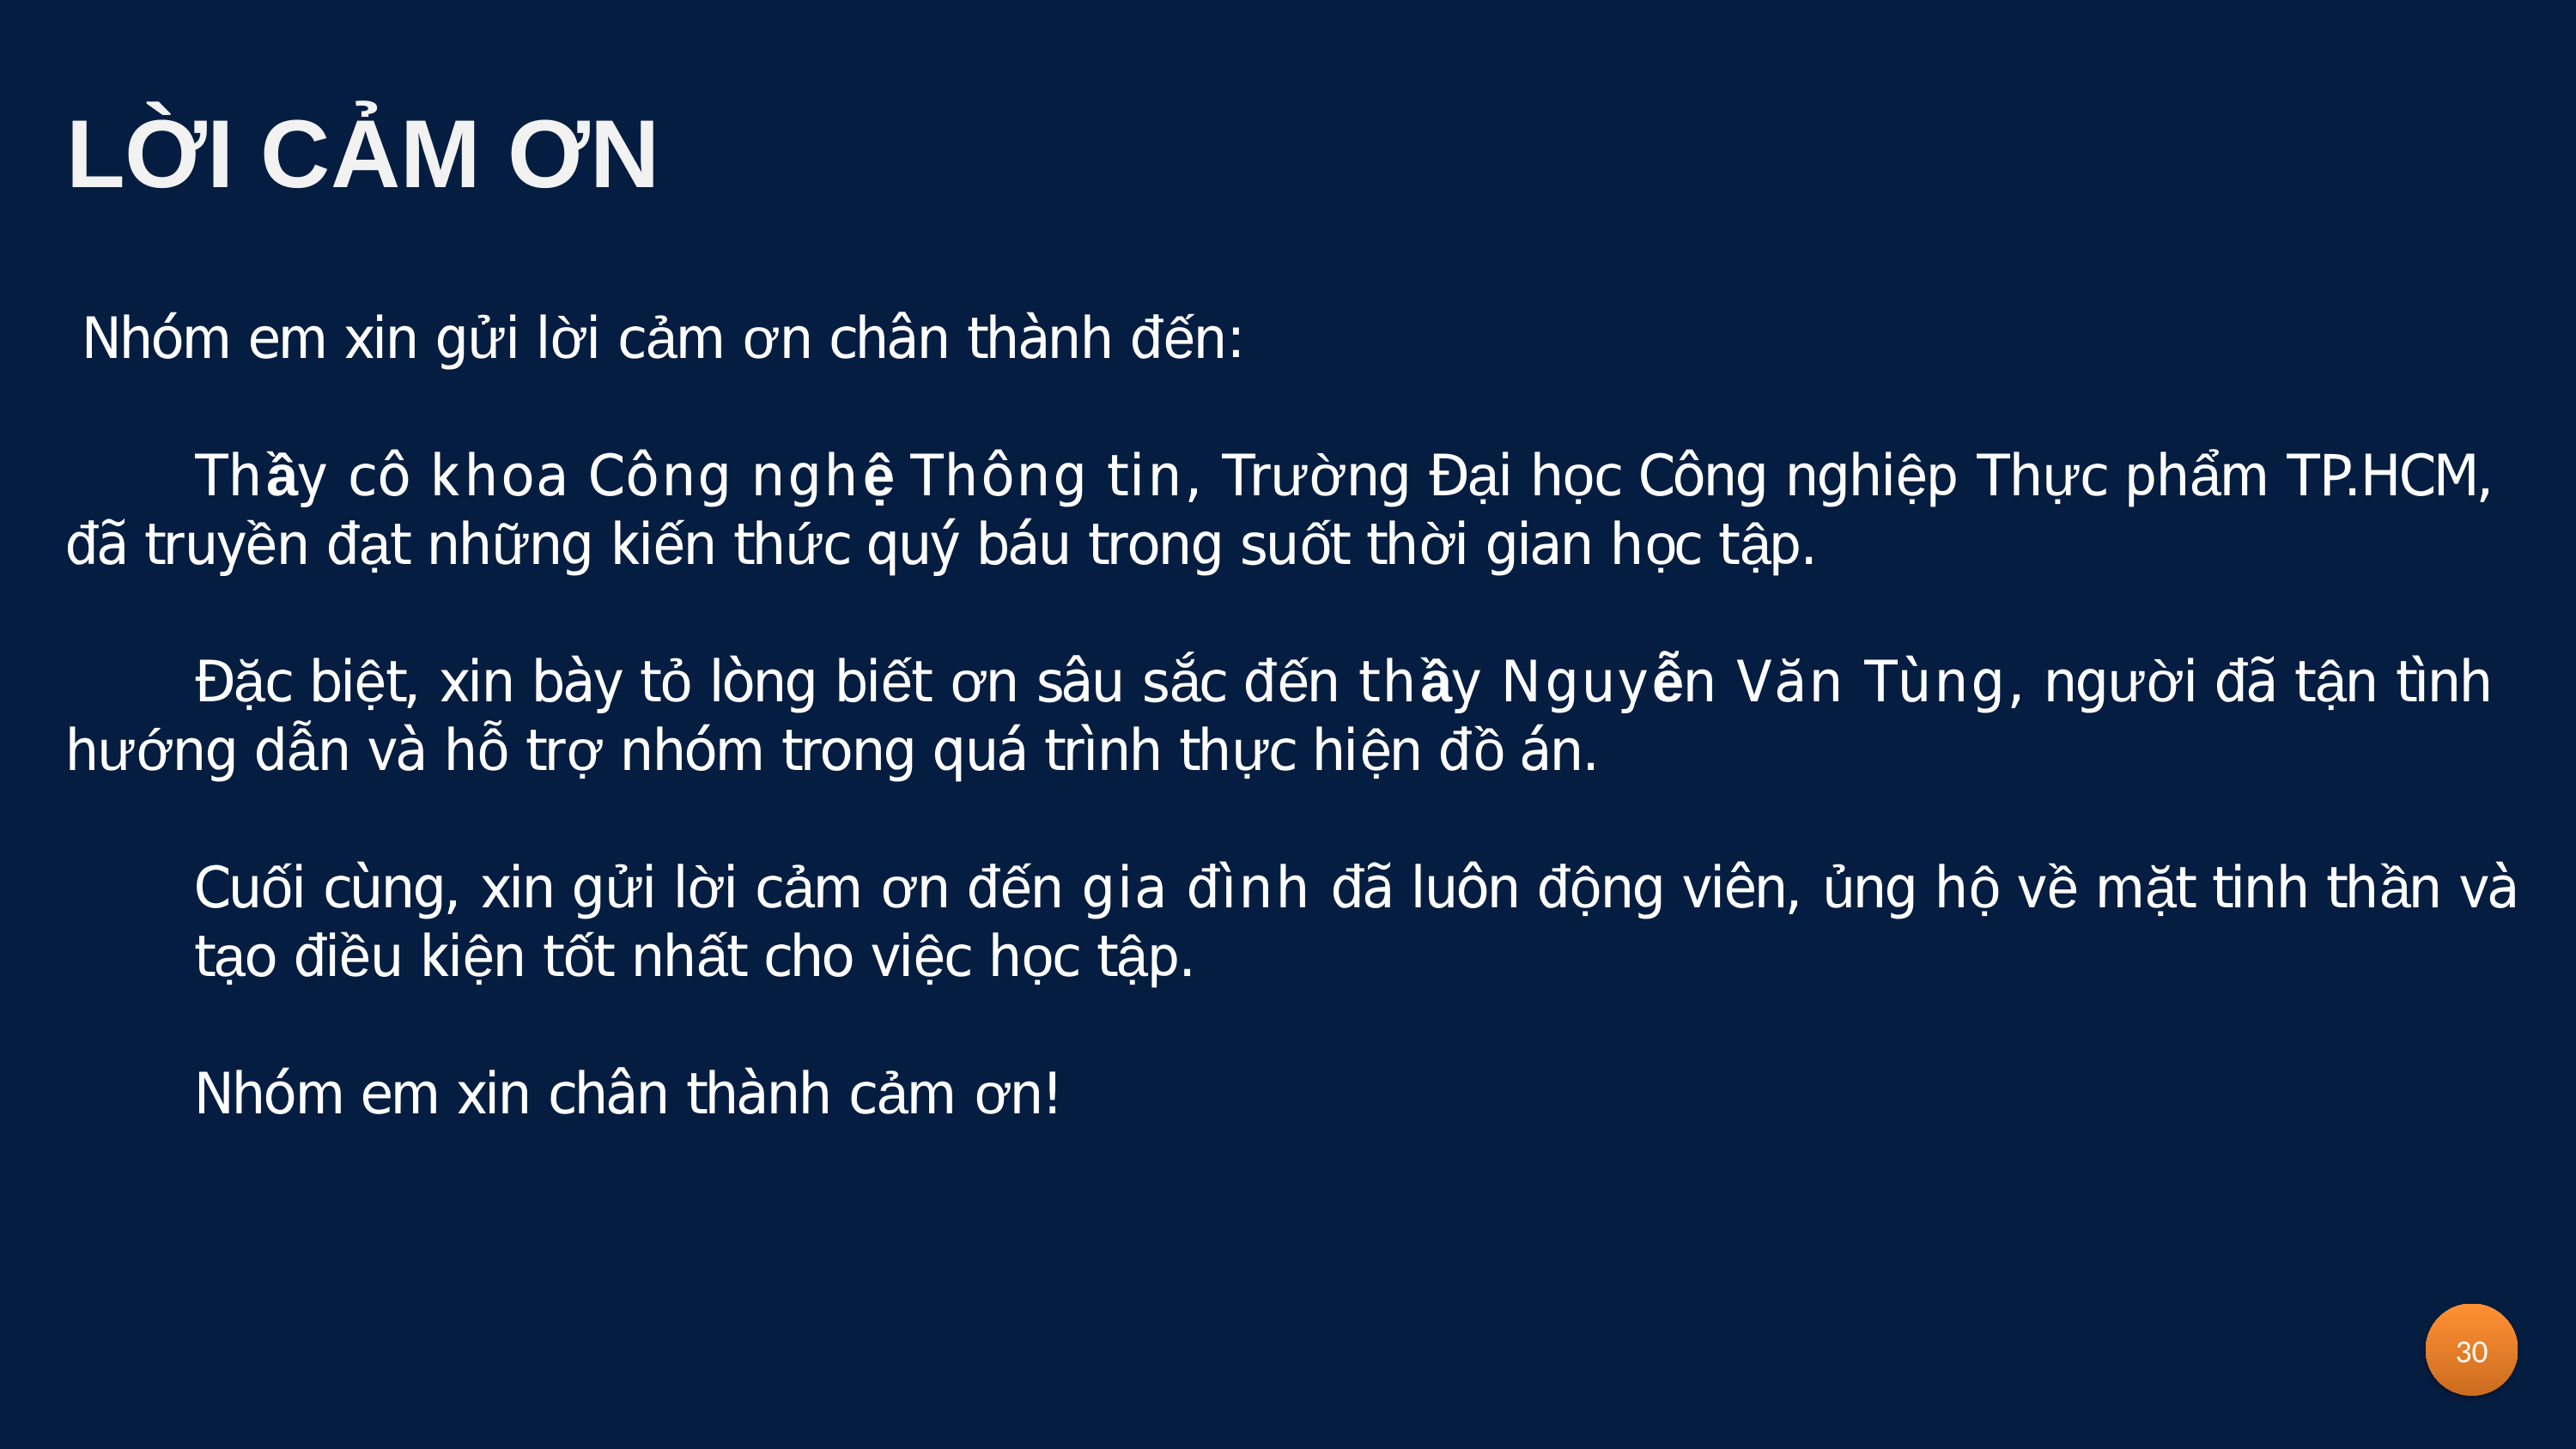

LỜI CẢM ƠN
Nhóm em xin gửi lời cảm ơn chân thành đến:

	Thầy cô khoa Công nghệ Thông tin, Trường Đại học Công nghiệp Thực phẩm TP.HCM, 	đã truyền đạt những kiến thức quý báu trong suốt thời gian học tập.

	Đặc biệt, xin bày tỏ lòng biết ơn sâu sắc đến thầy Nguyễn Văn Tùng, người đã tận tình 	hướng dẫn và hỗ trợ nhóm trong quá trình thực hiện đồ án.

	Cuối cùng, xin gửi lời cảm ơn đến gia đình đã luôn động viên, ủng hộ về mặt tinh thần và 	tạo điều kiện tốt nhất cho việc học tập.

	Nhóm em xin chân thành cảm ơn!

30